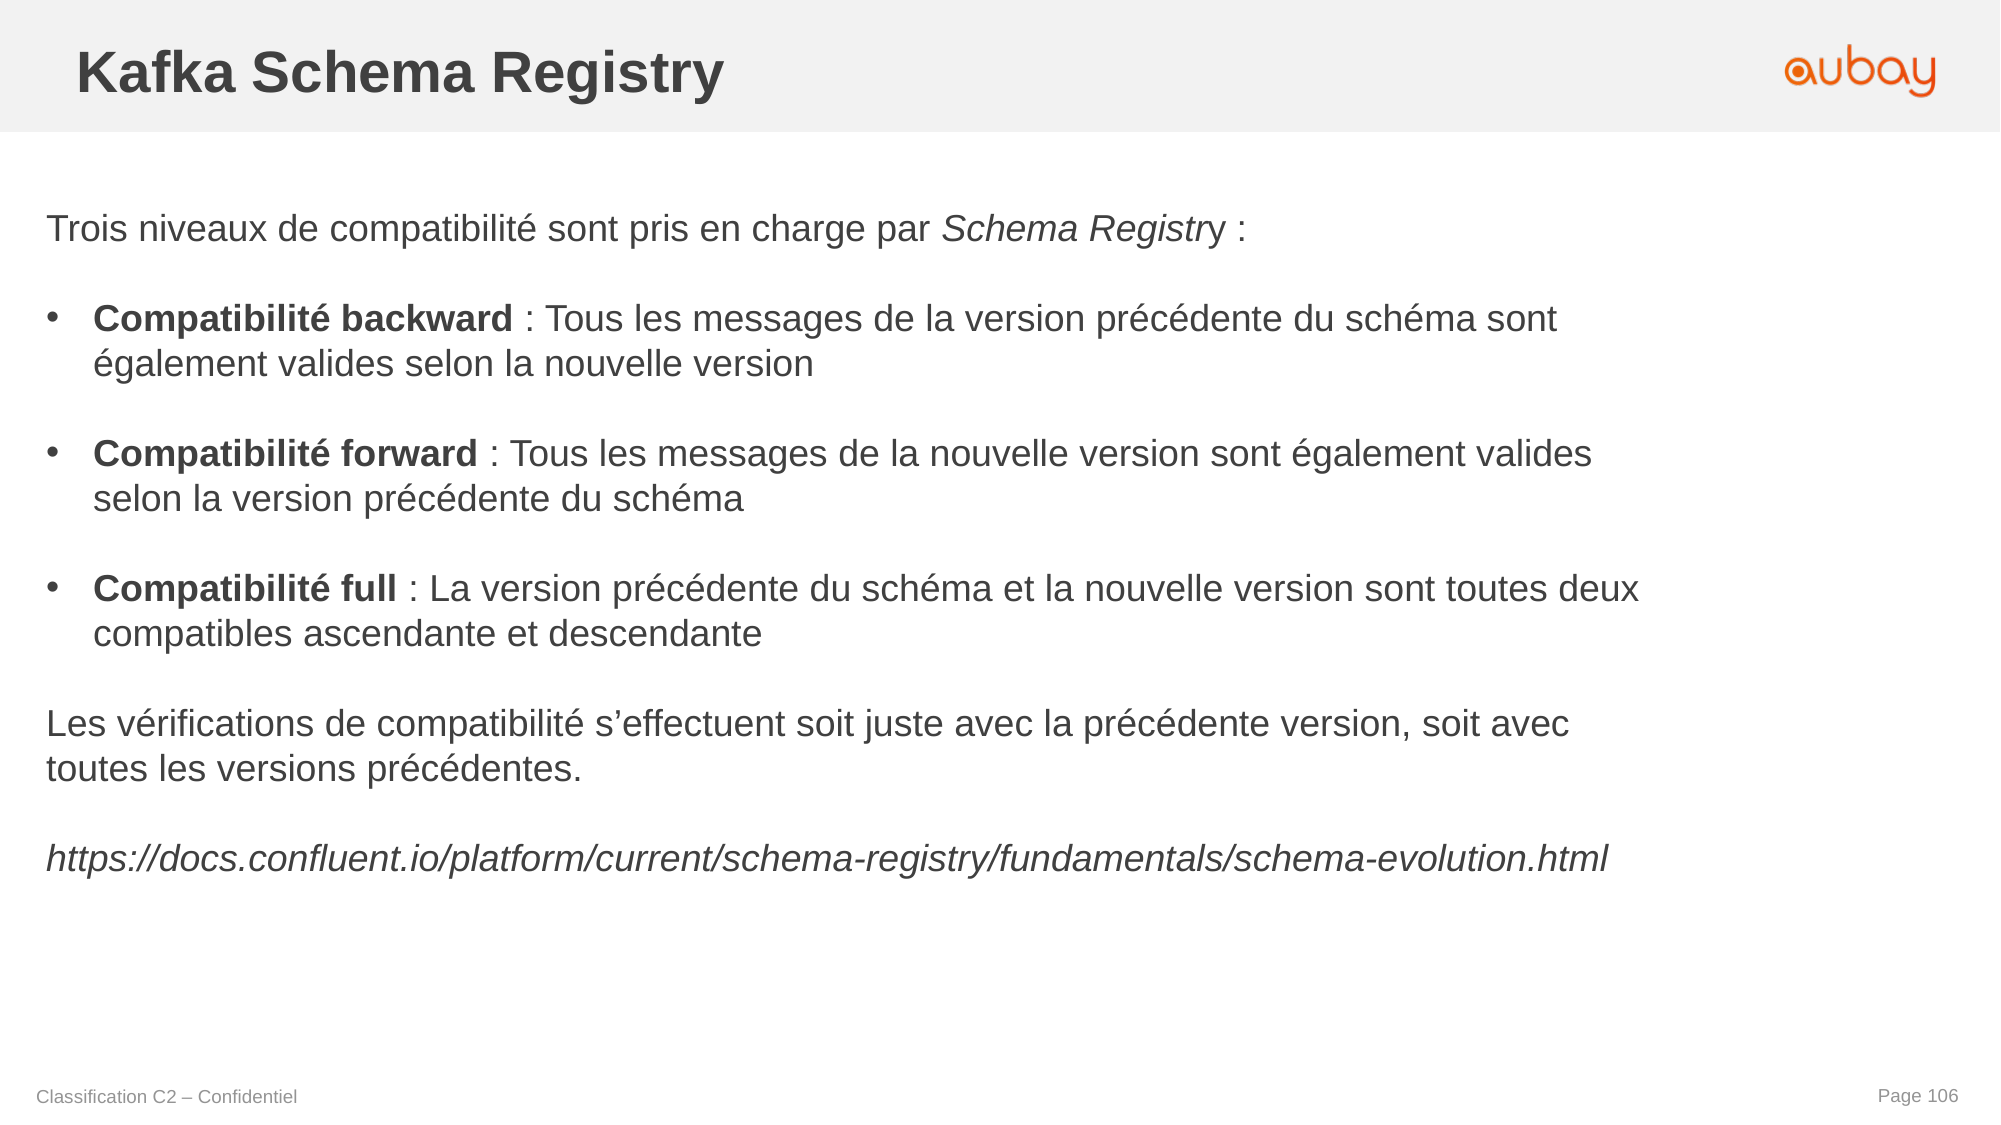

Kafka Schema Registry

Trois niveaux de compatibilité sont pris en charge par Schema Registry :

Compatibilité backward : Tous les messages de la version précédente du schéma sont également valides selon la nouvelle version

Compatibilité forward : Tous les messages de la nouvelle version sont également valides selon la version précédente du schéma

Compatibilité full : La version précédente du schéma et la nouvelle version sont toutes deux compatibles ascendante et descendante

Les vérifications de compatibilité s’effectuent soit juste avec la précédente version, soit avec toutes les versions précédentes.

https://docs.confluent.io/platform/current/schema-registry/fundamentals/schema-evolution.html